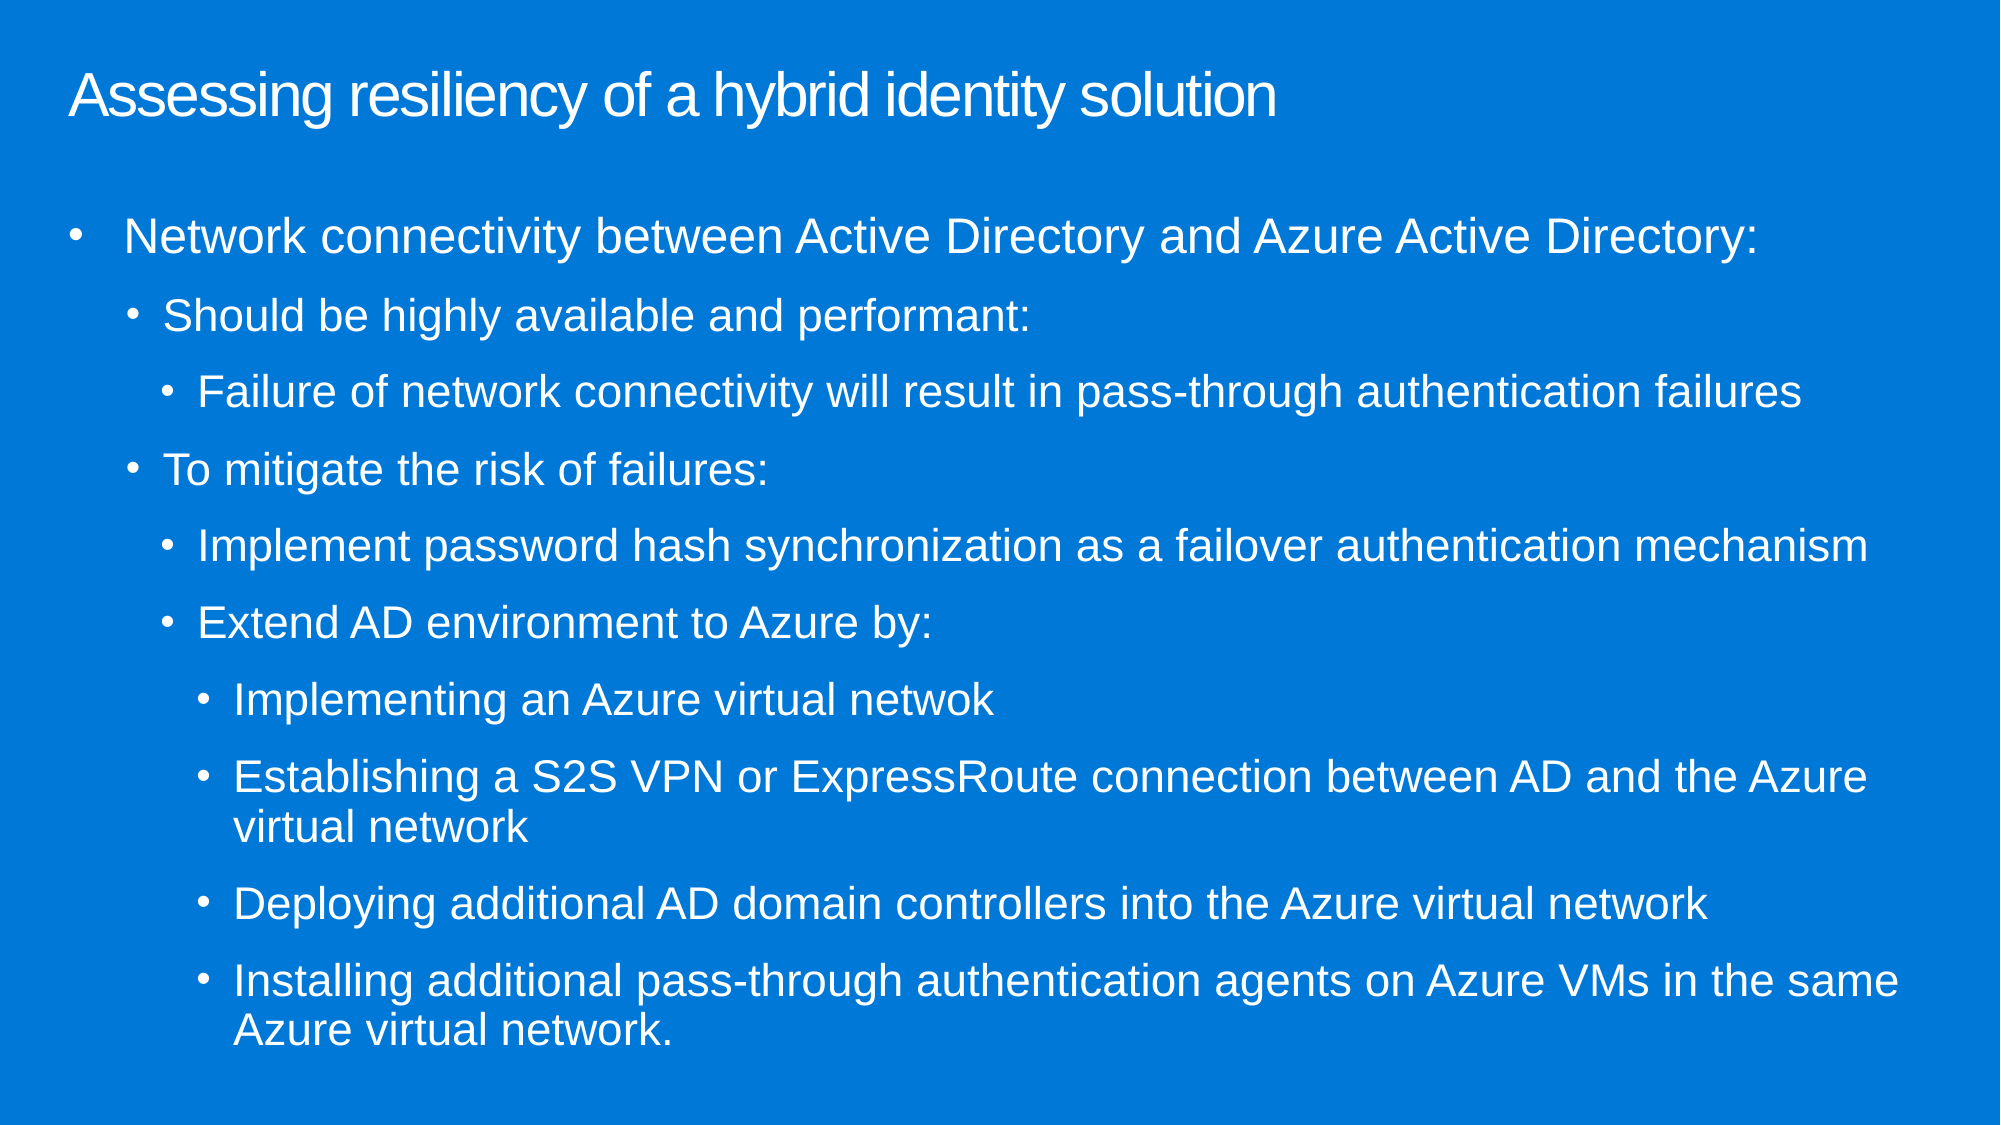

# Assessing resiliency of a hybrid identity solution
Network connectivity between Active Directory and Azure Active Directory:
Should be highly available and performant:
Failure of network connectivity will result in pass-through authentication failures
To mitigate the risk of failures:
Implement password hash synchronization as a failover authentication mechanism
Extend AD environment to Azure by:
Implementing an Azure virtual netwok
Establishing a S2S VPN or ExpressRoute connection between AD and the Azure virtual network
Deploying additional AD domain controllers into the Azure virtual network
Installing additional pass-through authentication agents on Azure VMs in the same Azure virtual network.